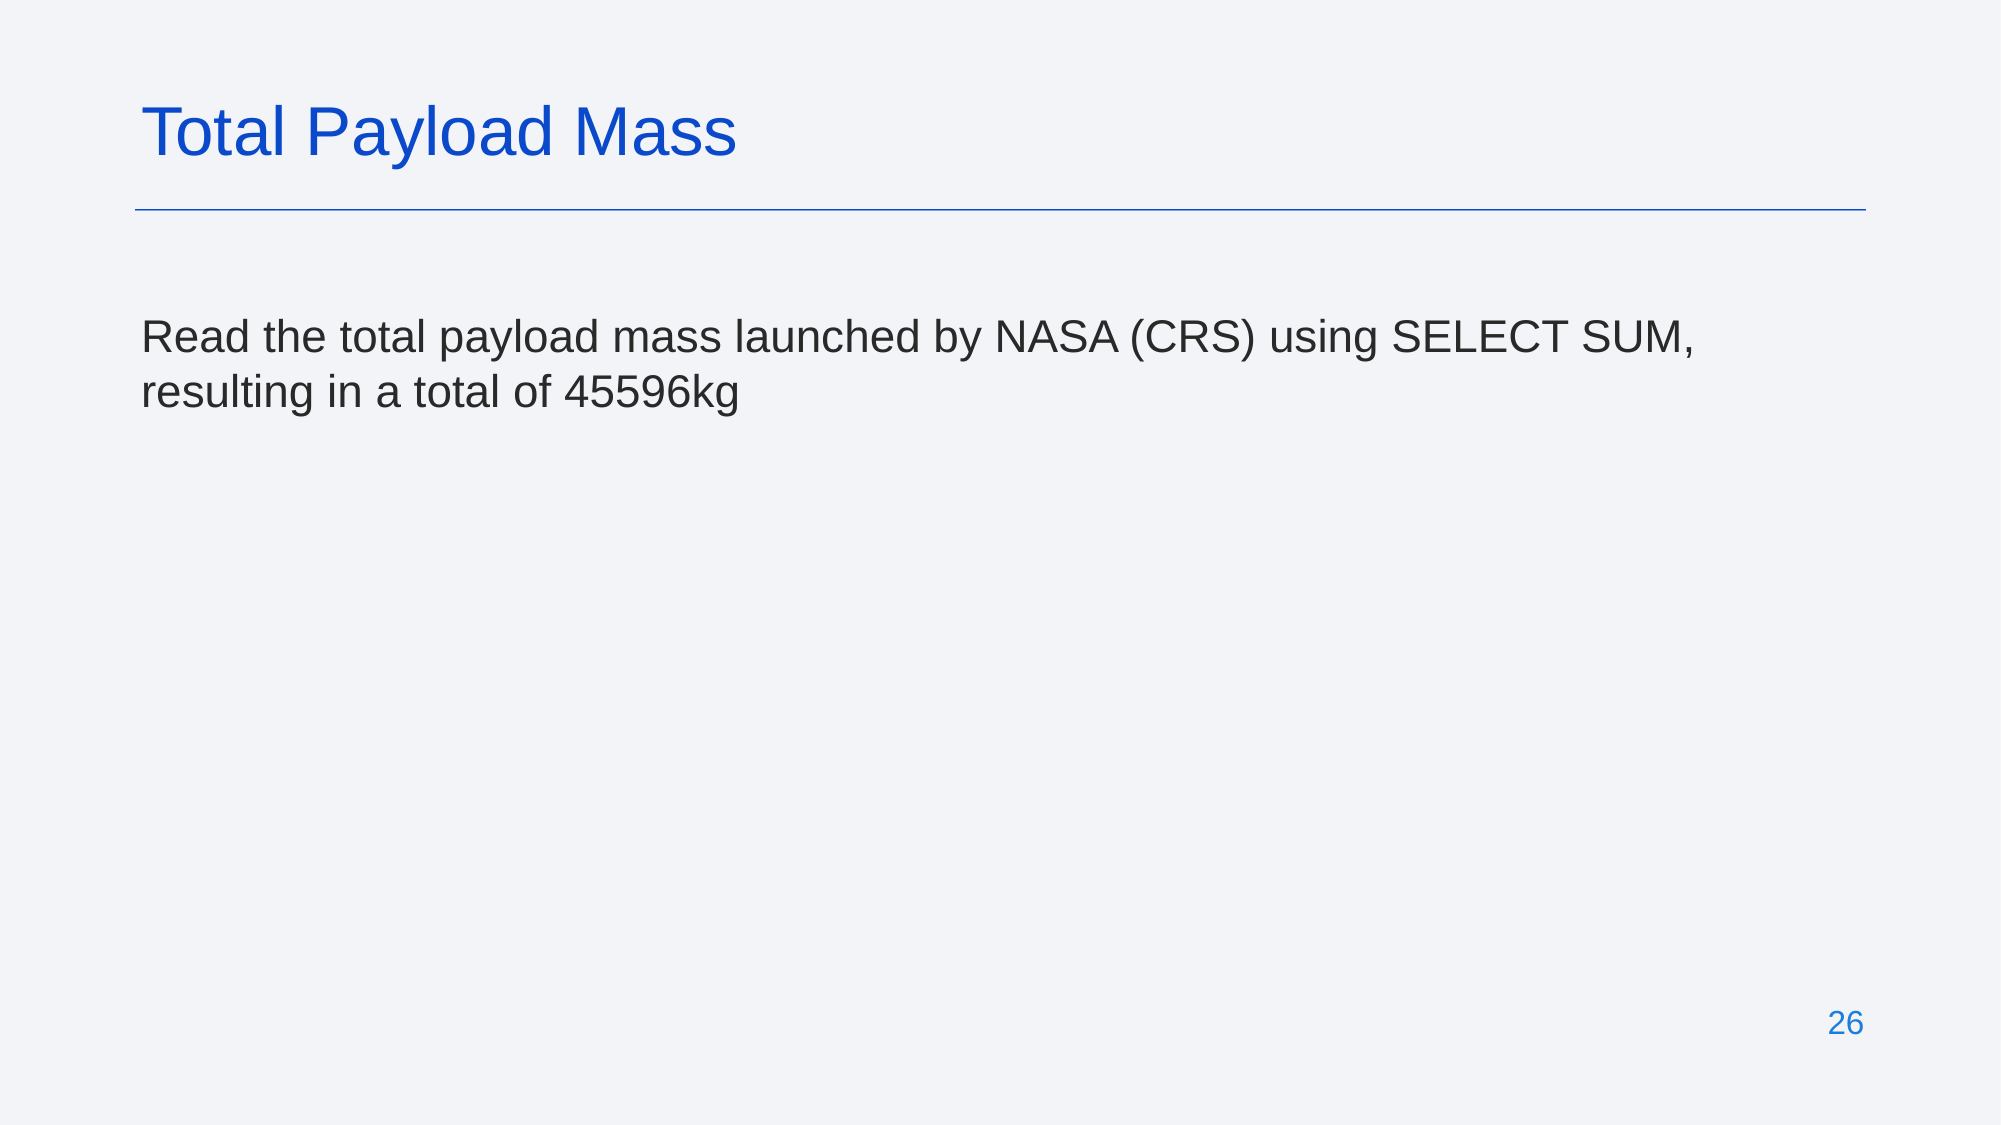

Total Payload Mass
Read the total payload mass launched by NASA (CRS) using SELECT SUM, resulting in a total of 45596kg
26